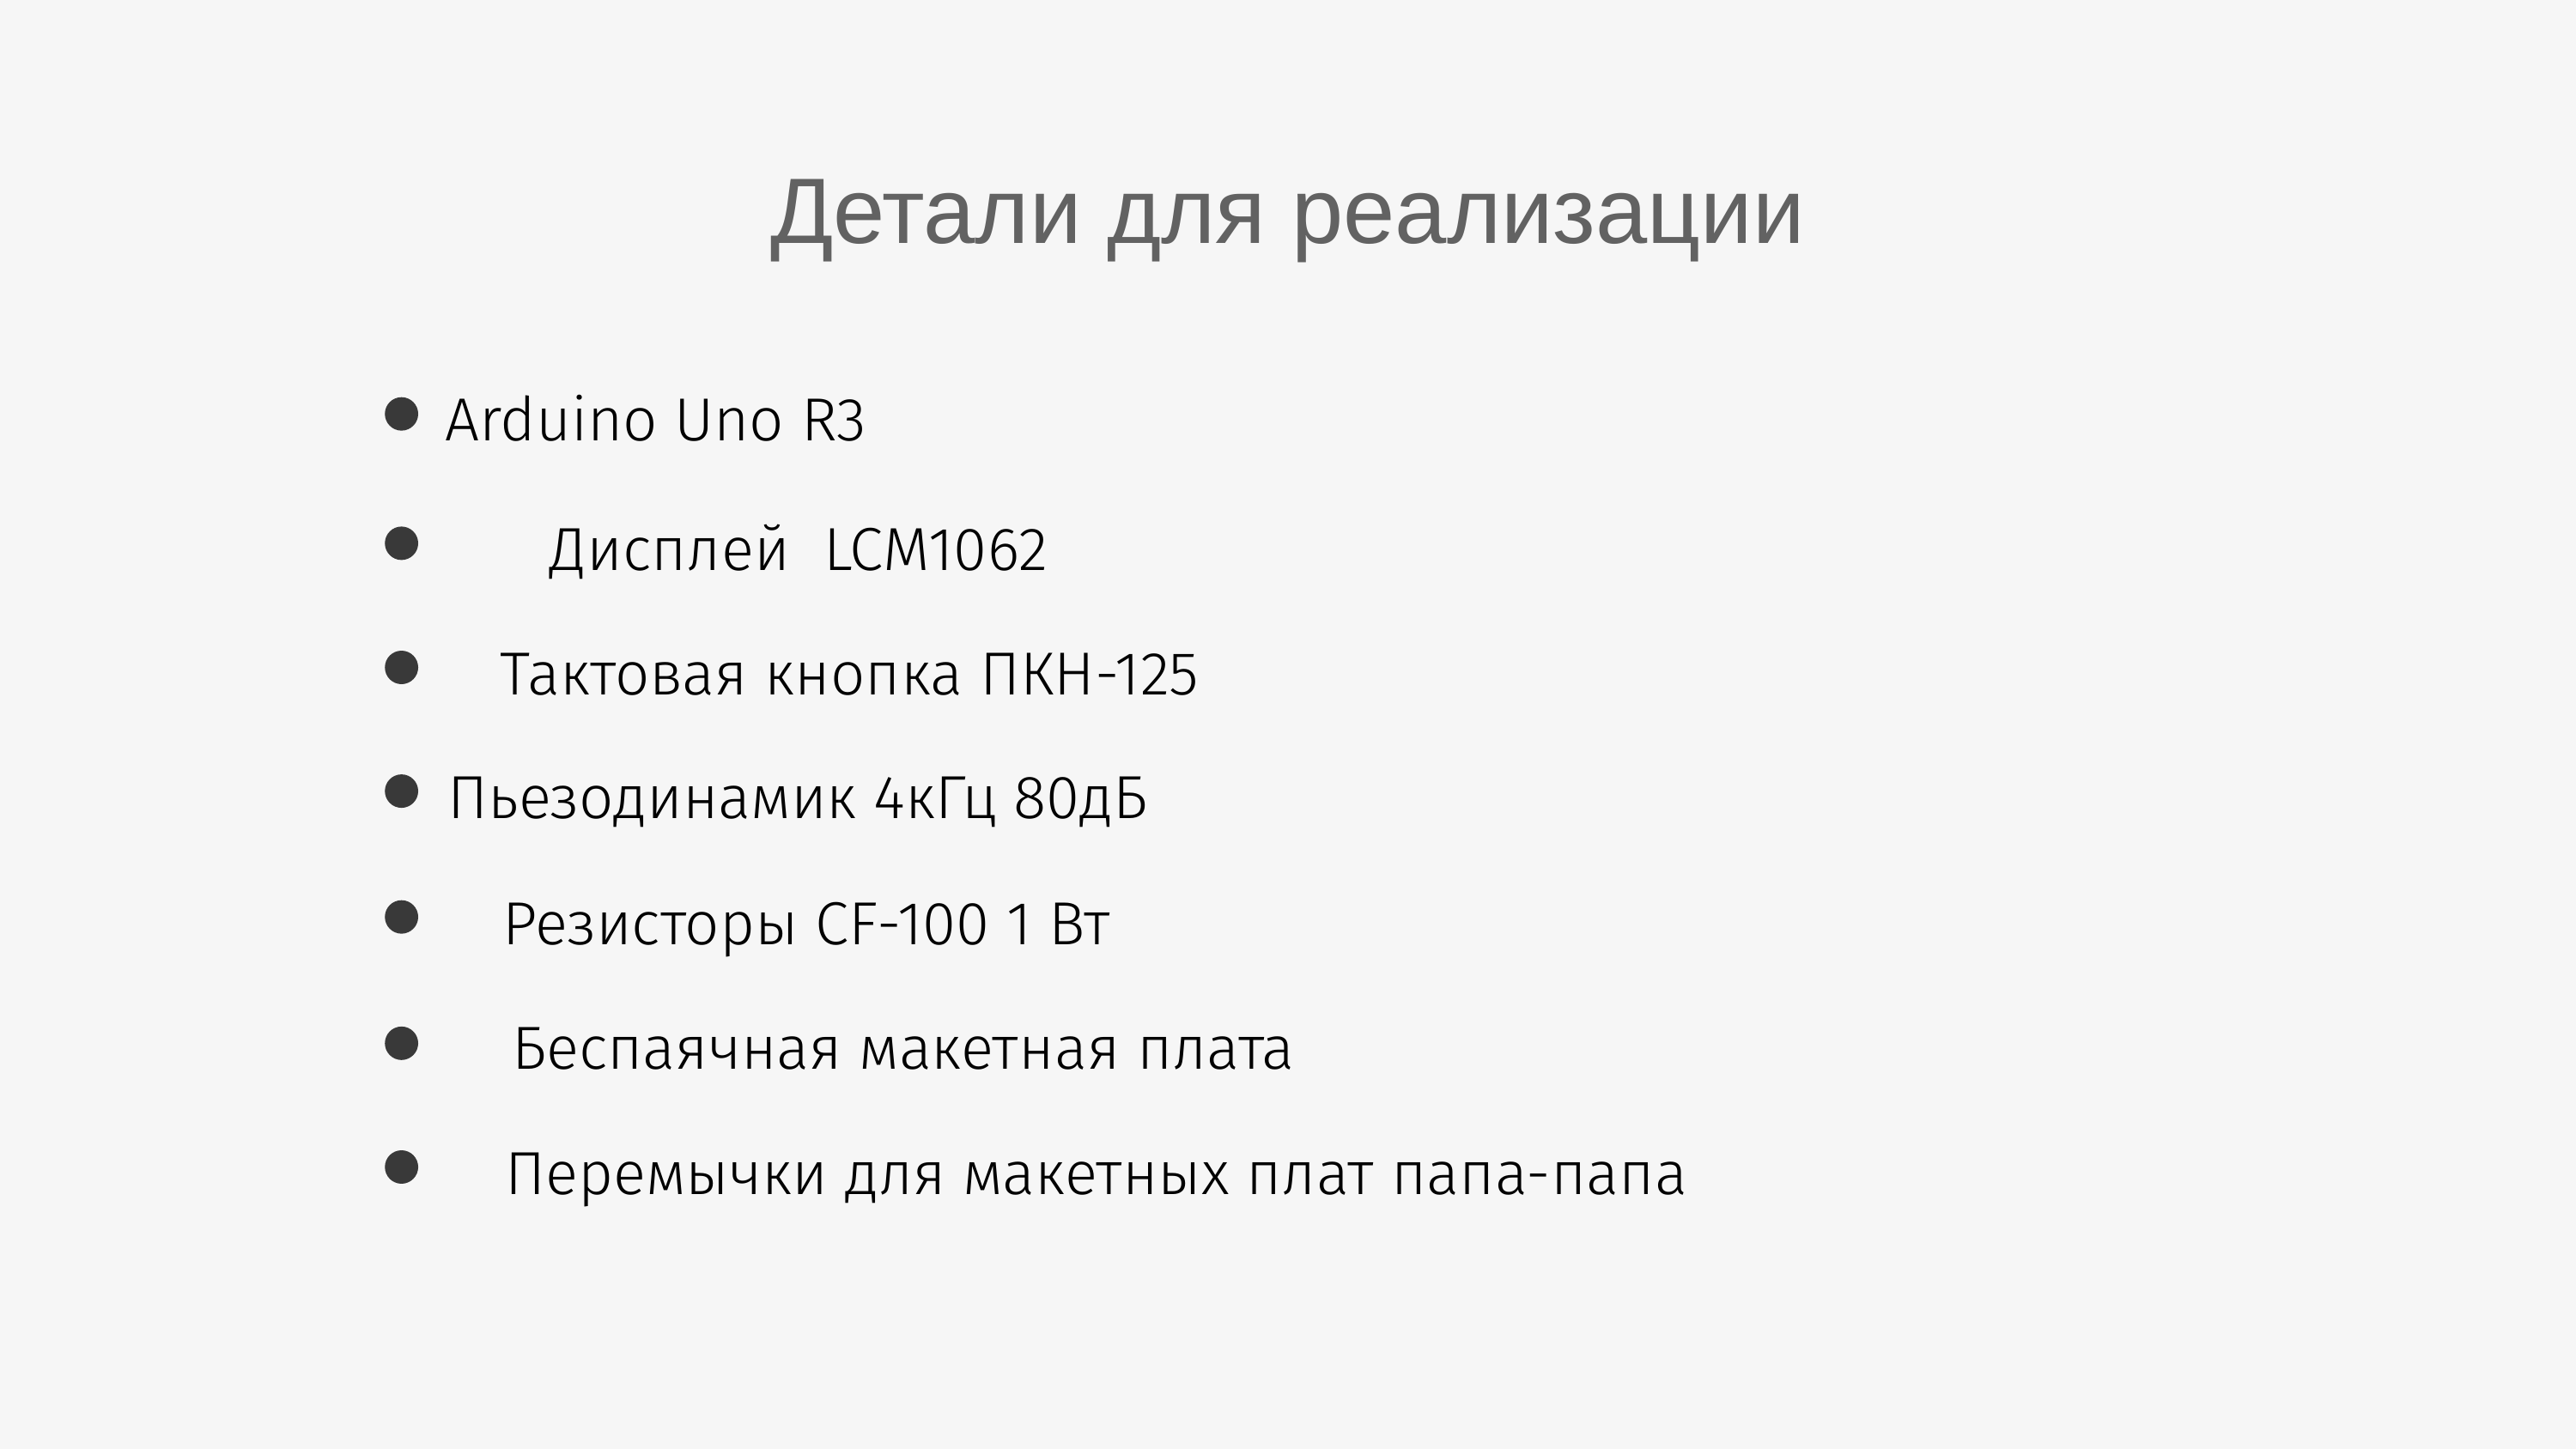

Детали для реализации
Arduino Uno R3

Дисплей  LCM1062

Тактовая кнопка ПКН-125

Пьезодинамик 4кГц 80дБ

Резисторы CF-100 1 Вт

Беспаячная макетная плата

Перемычки для макетных плат папа-папа